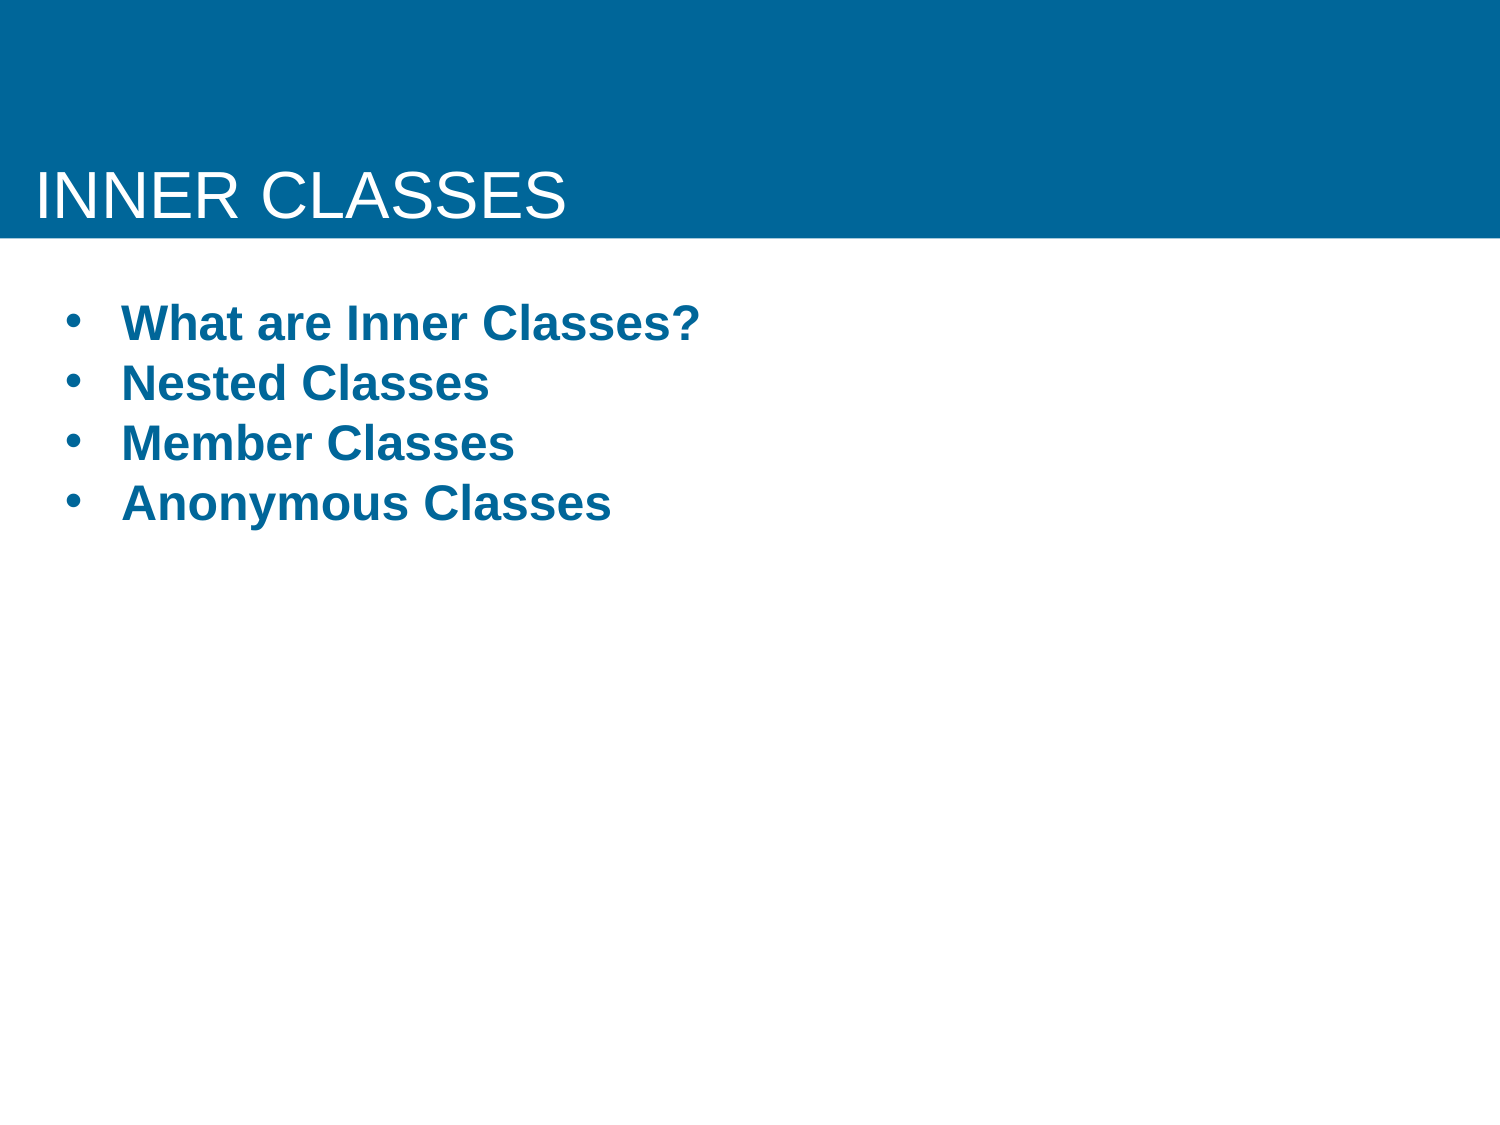

Inner Classes
What are Inner Classes?
Nested Classes
Member Classes
Anonymous Classes
121